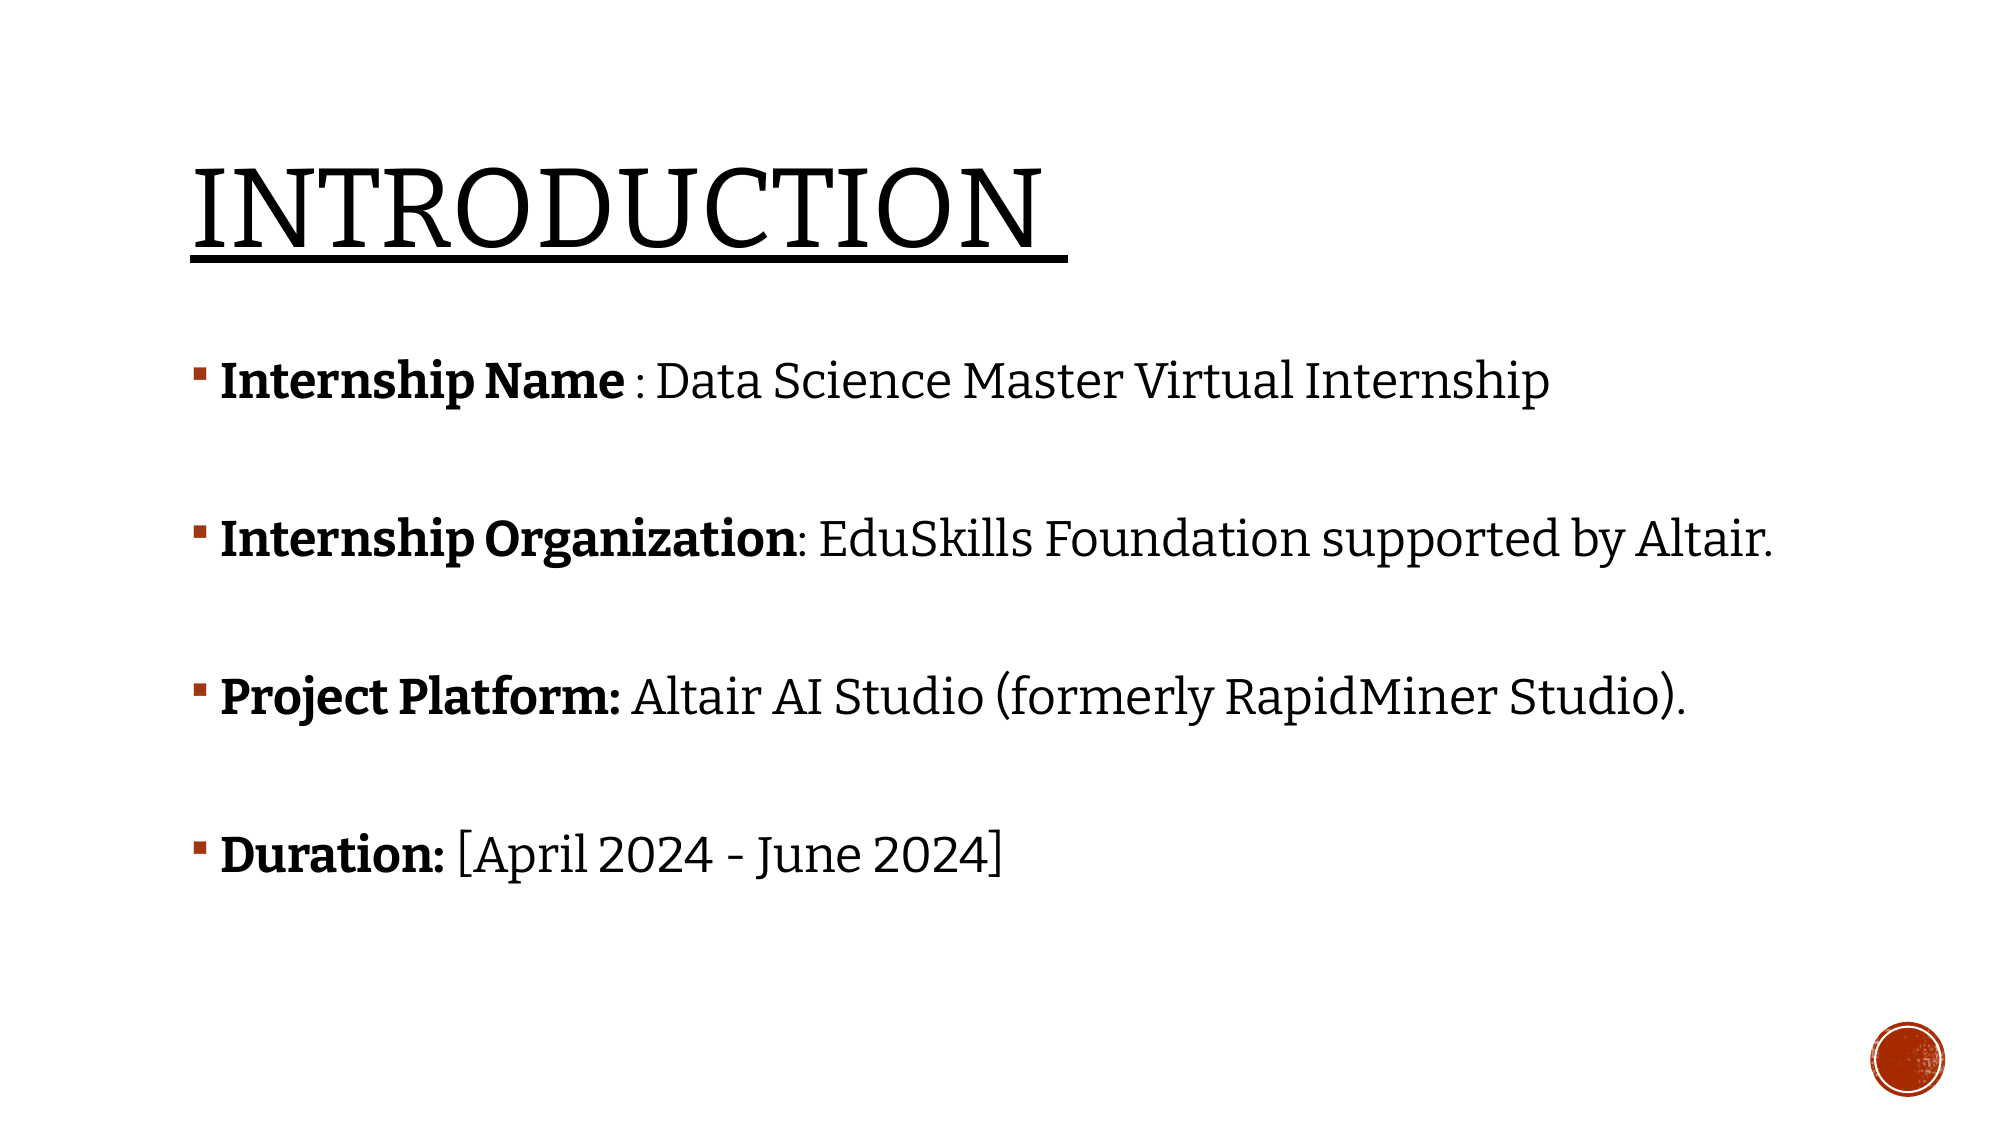

# INTRODUCTION
Internship Name : Data Science Master Virtual Internship

Internship Organization: EduSkills Foundation supported by Altair.

Project Platform: Altair AI Studio (formerly RapidMiner Studio).

Duration: [April 2024 - June 2024]